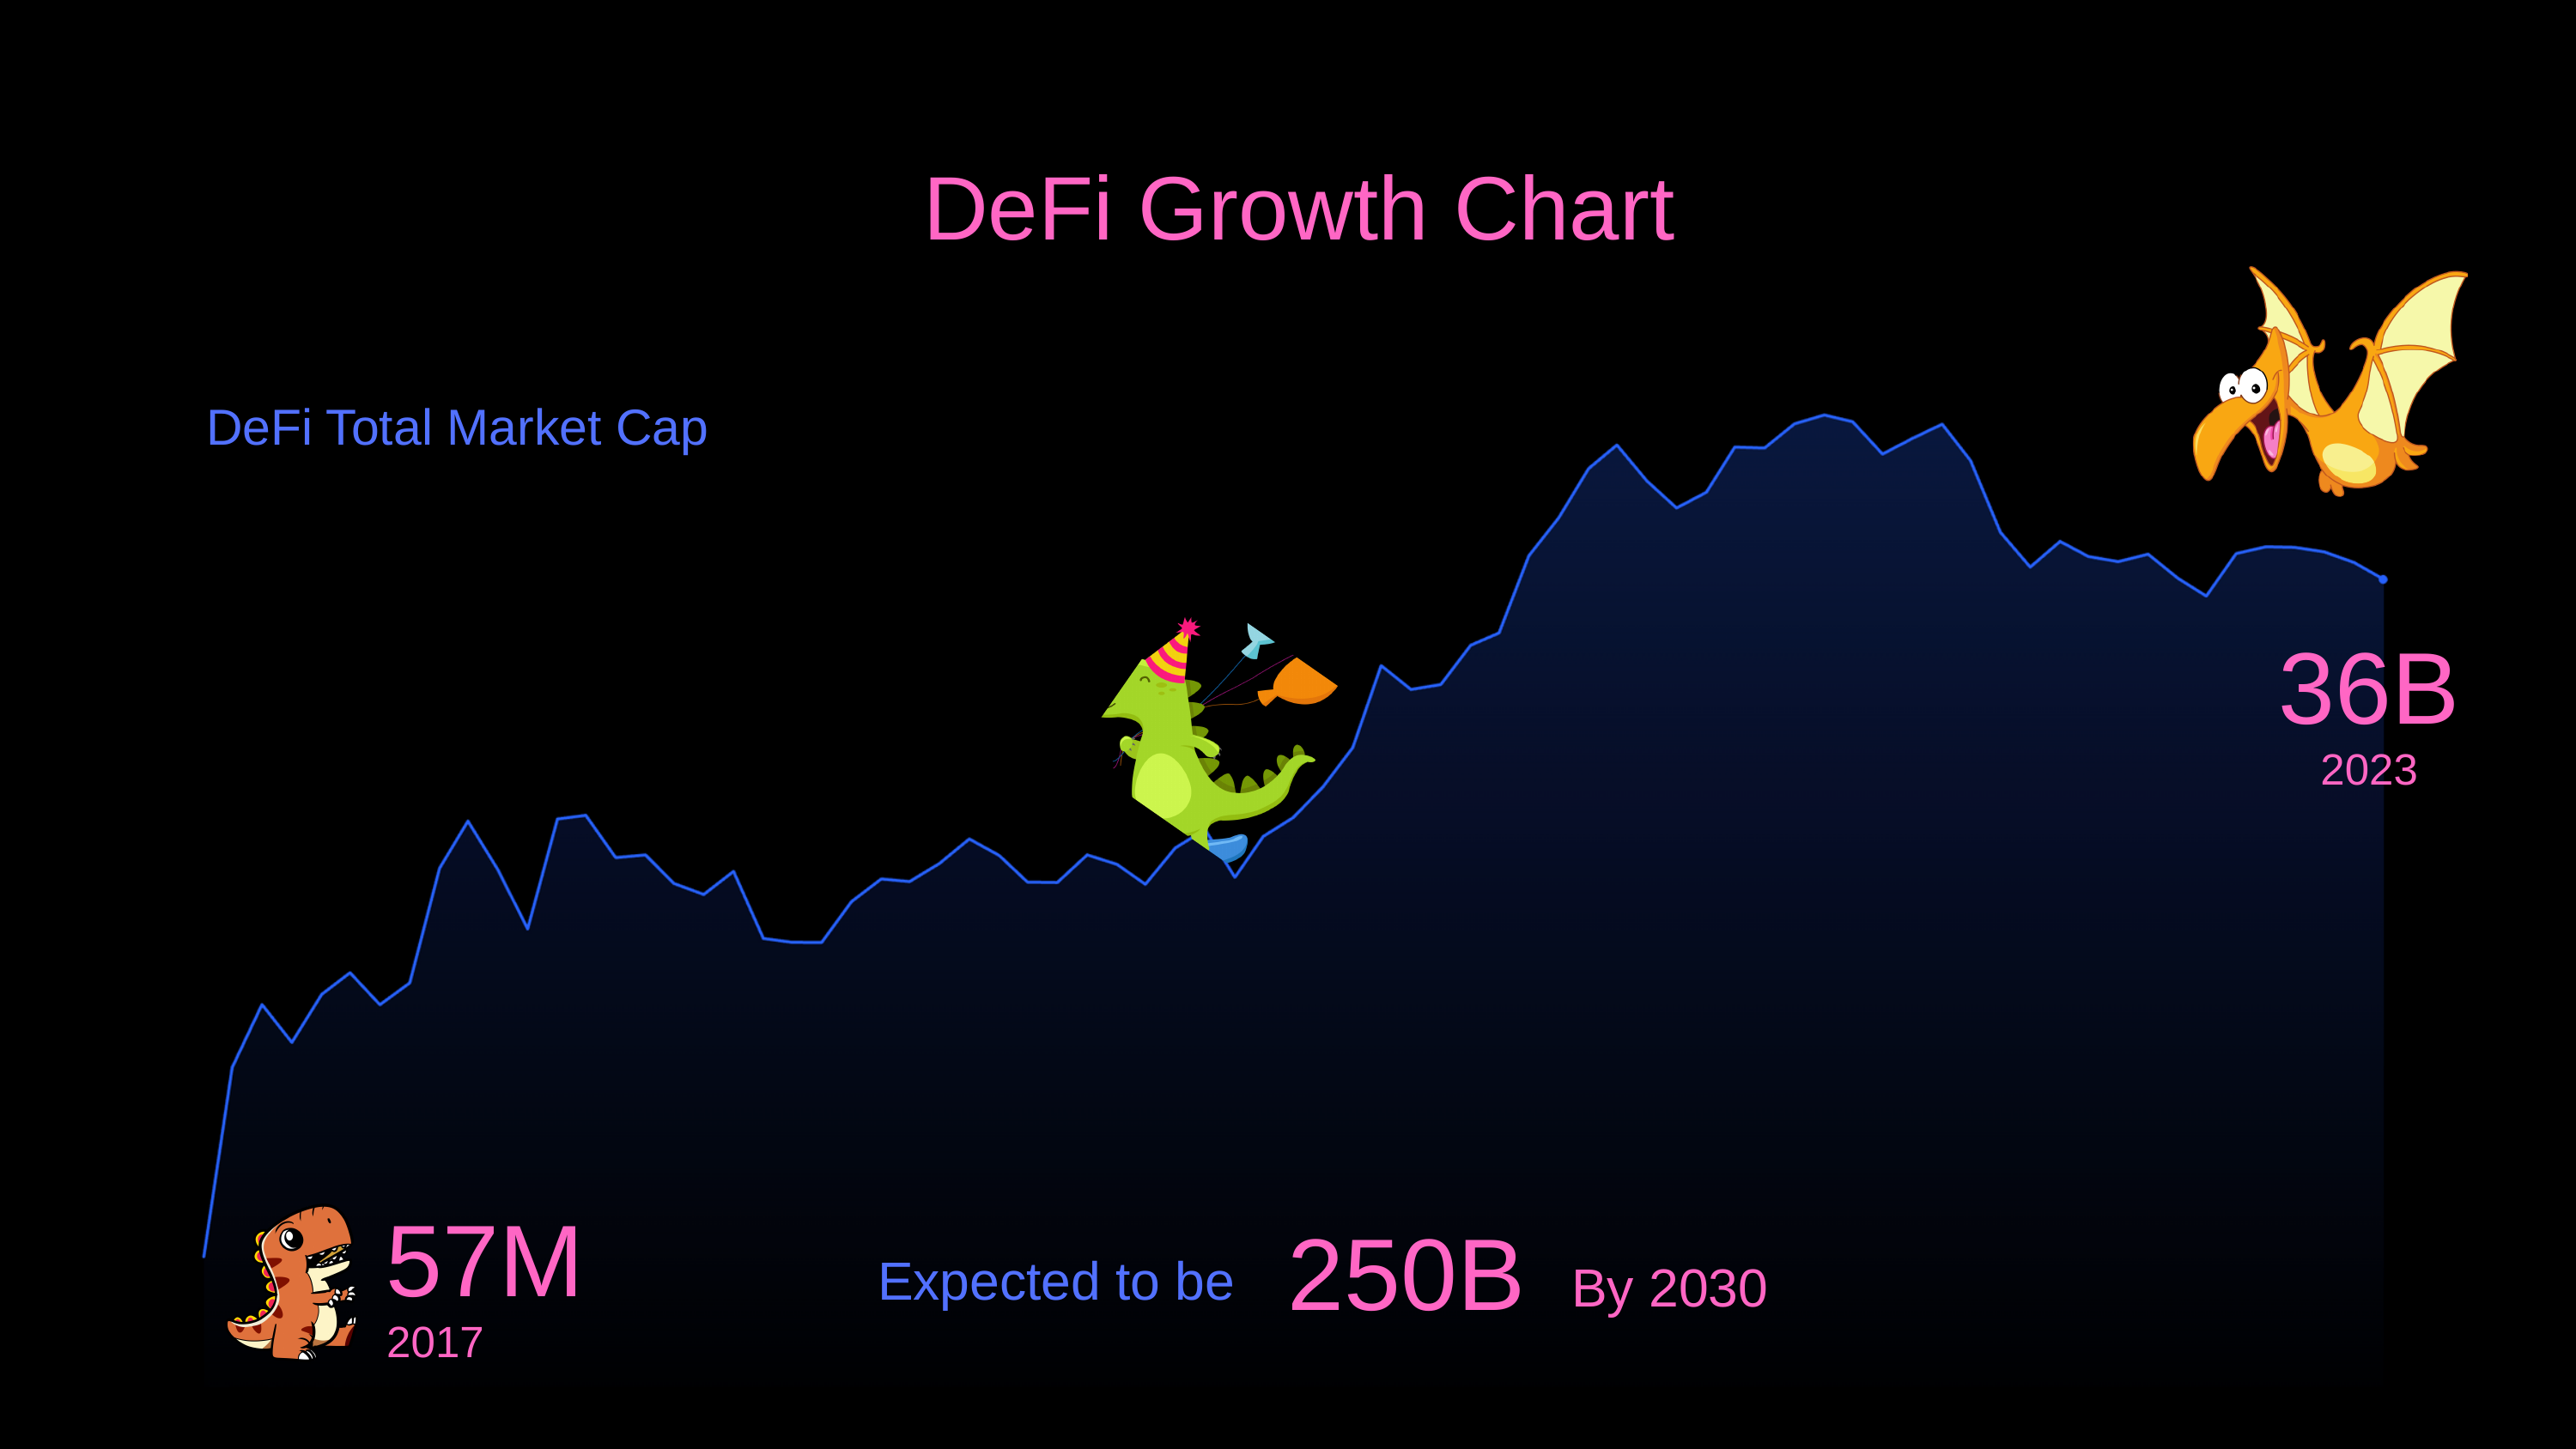

DeFi Growth Chart

DeFi Total Market Cap
36B

2023
57M
250B

Expected to be
By 2030
2017